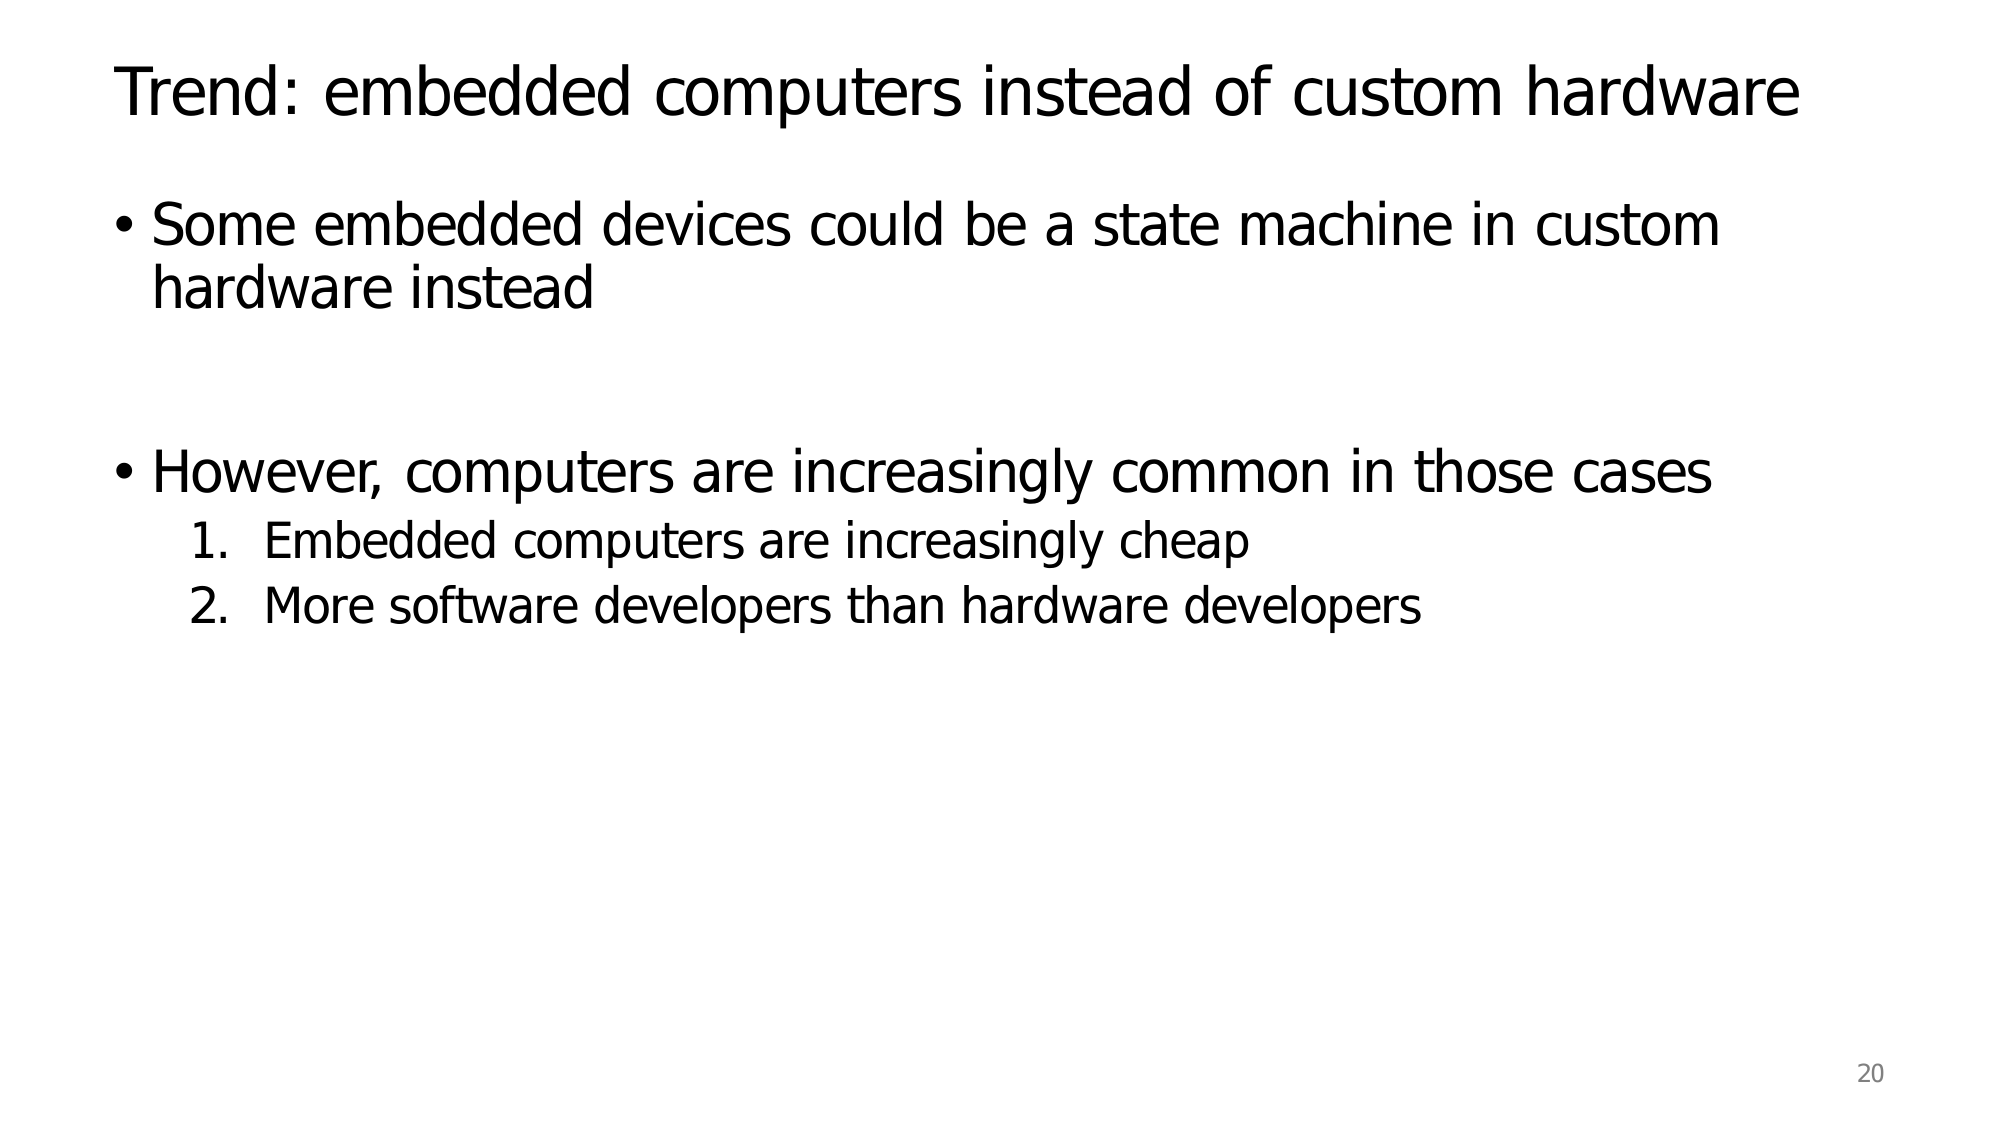

# Trend: embedded computers instead of custom hardware
Some embedded devices could be a state machine in custom hardware instead

However, computers are increasingly common in those cases
Embedded computers are increasingly cheap
More software developers than hardware developers

20